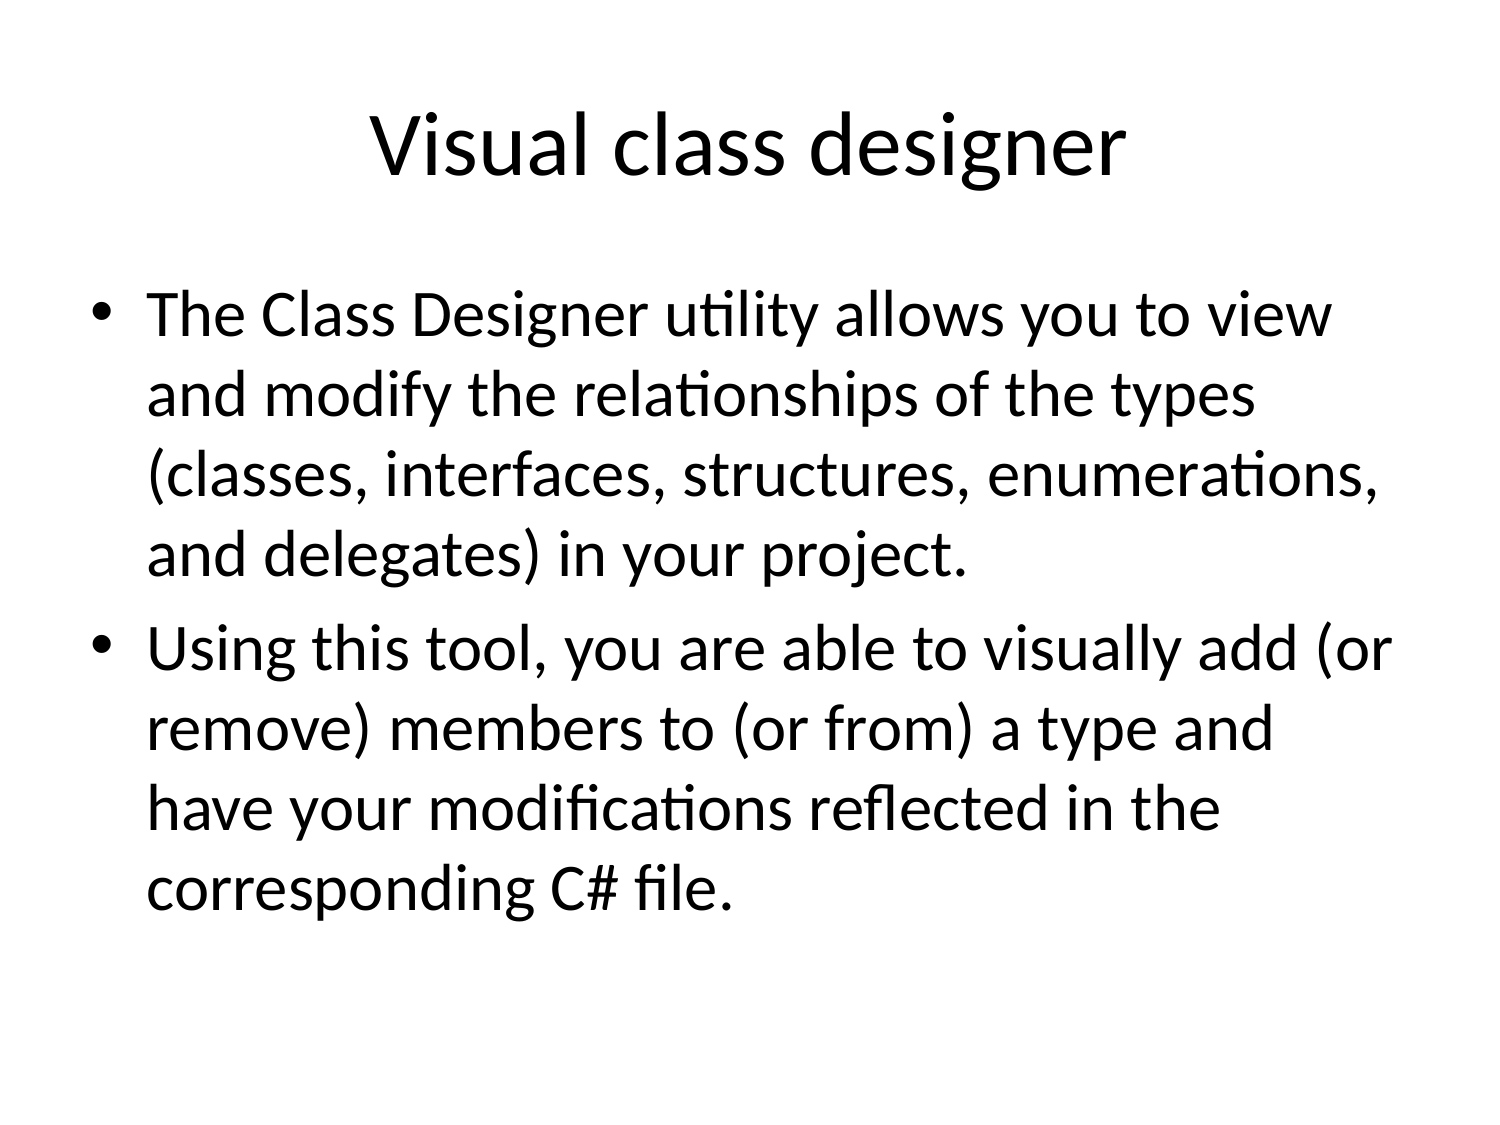

# Visual class designer
The Class Designer utility allows you to view and modify the relationships of the types (classes, interfaces, structures, enumerations, and delegates) in your project.
Using this tool, you are able to visually add (or remove) members to (or from) a type and have your modifications reflected in the corresponding C# file.